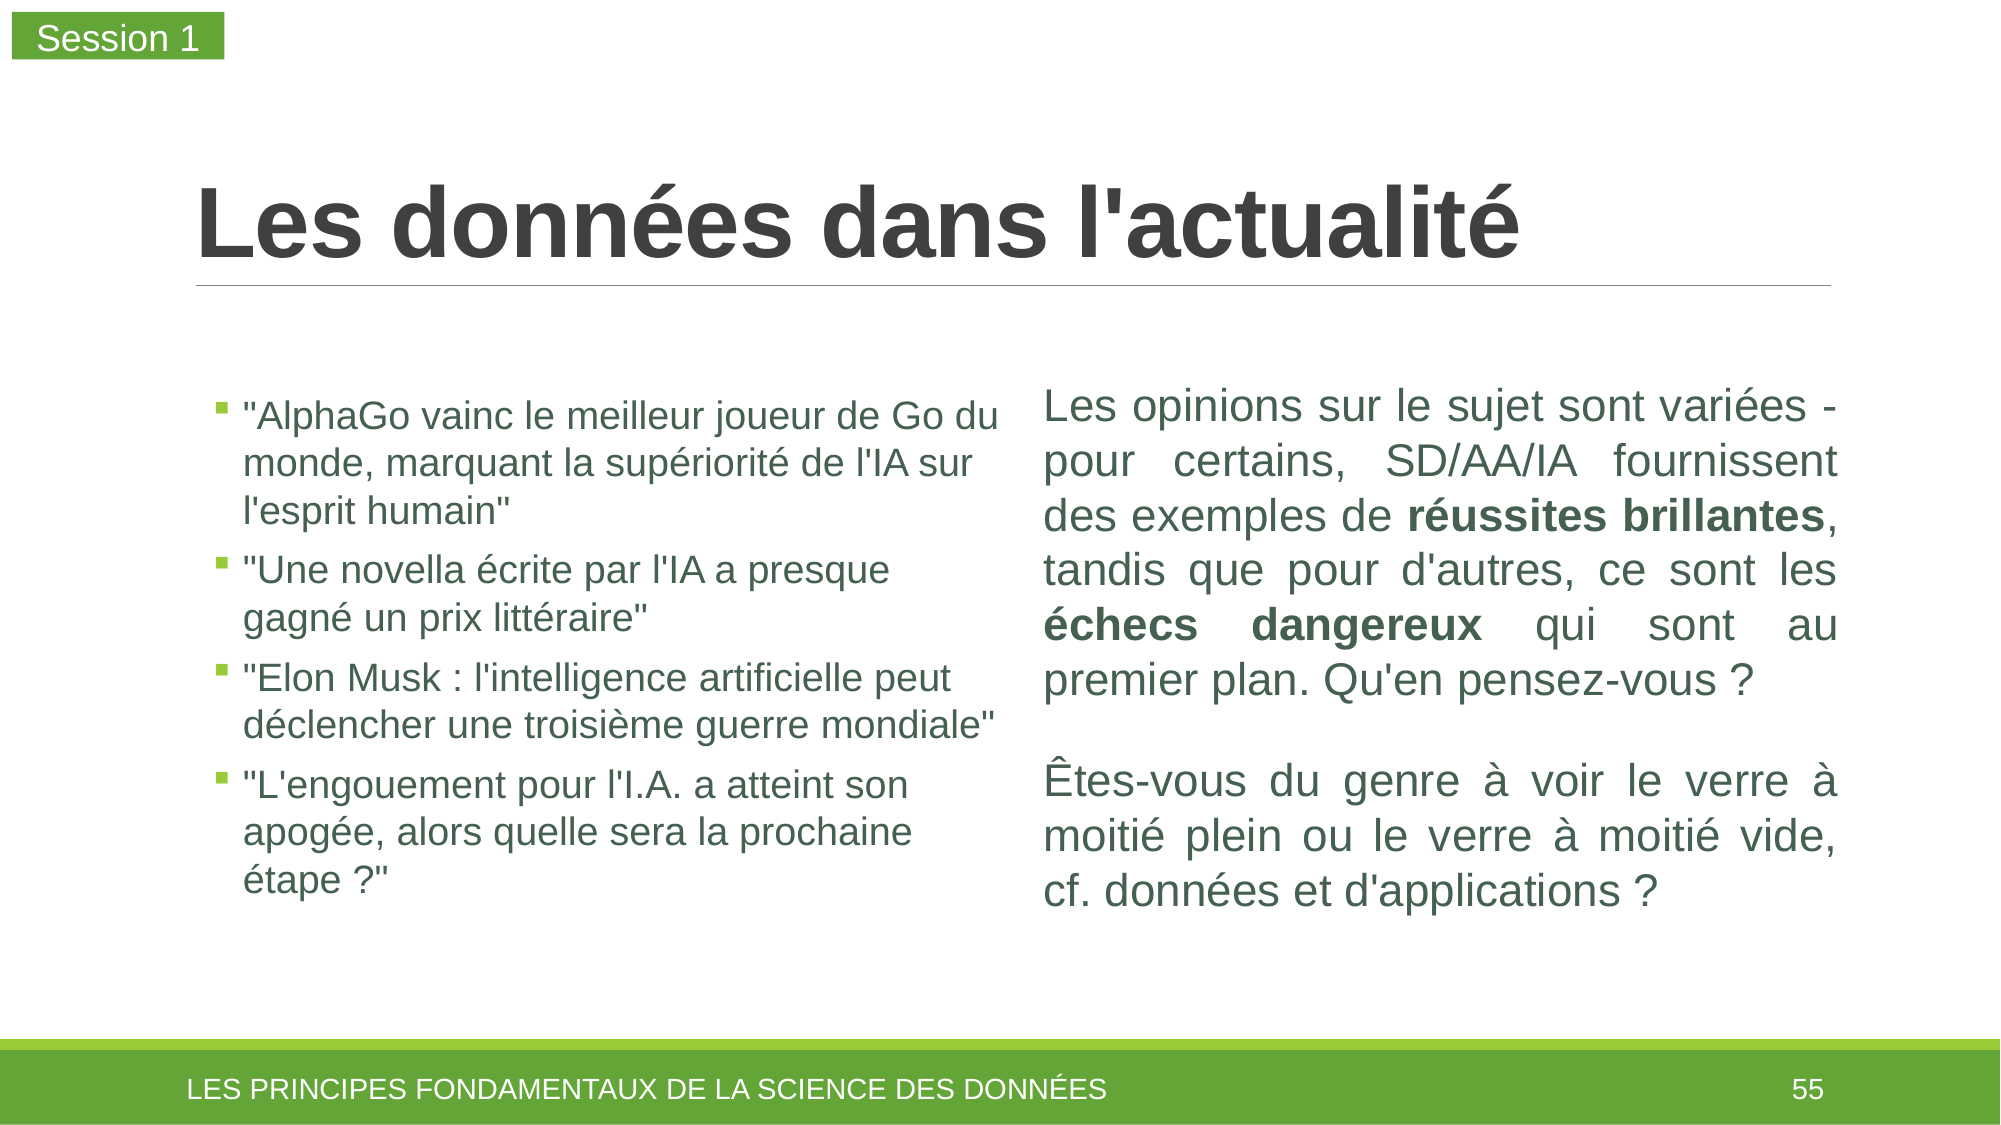

Session 1
# Les données dans l'actualité
Les opinions sur le sujet sont variées - pour certains, SD/AA/IA fournissent des exemples de réussites brillantes, tandis que pour d'autres, ce sont les échecs dangereux qui sont au premier plan. Qu'en pensez-vous ?
Êtes-vous du genre à voir le verre à moitié plein ou le verre à moitié vide, cf. données et d'applications ?
"AlphaGo vainc le meilleur joueur de Go du monde, marquant la supériorité de l'IA sur l'esprit humain"
"Une novella écrite par l'IA a presque gagné un prix littéraire"
"Elon Musk : l'intelligence artificielle peut déclencher une troisième guerre mondiale"
"L'engouement pour l'I.A. a atteint son apogée, alors quelle sera la prochaine étape ?"
LES PRINCIPES FONDAMENTAUX DE LA SCIENCE DES DONNÉES
55